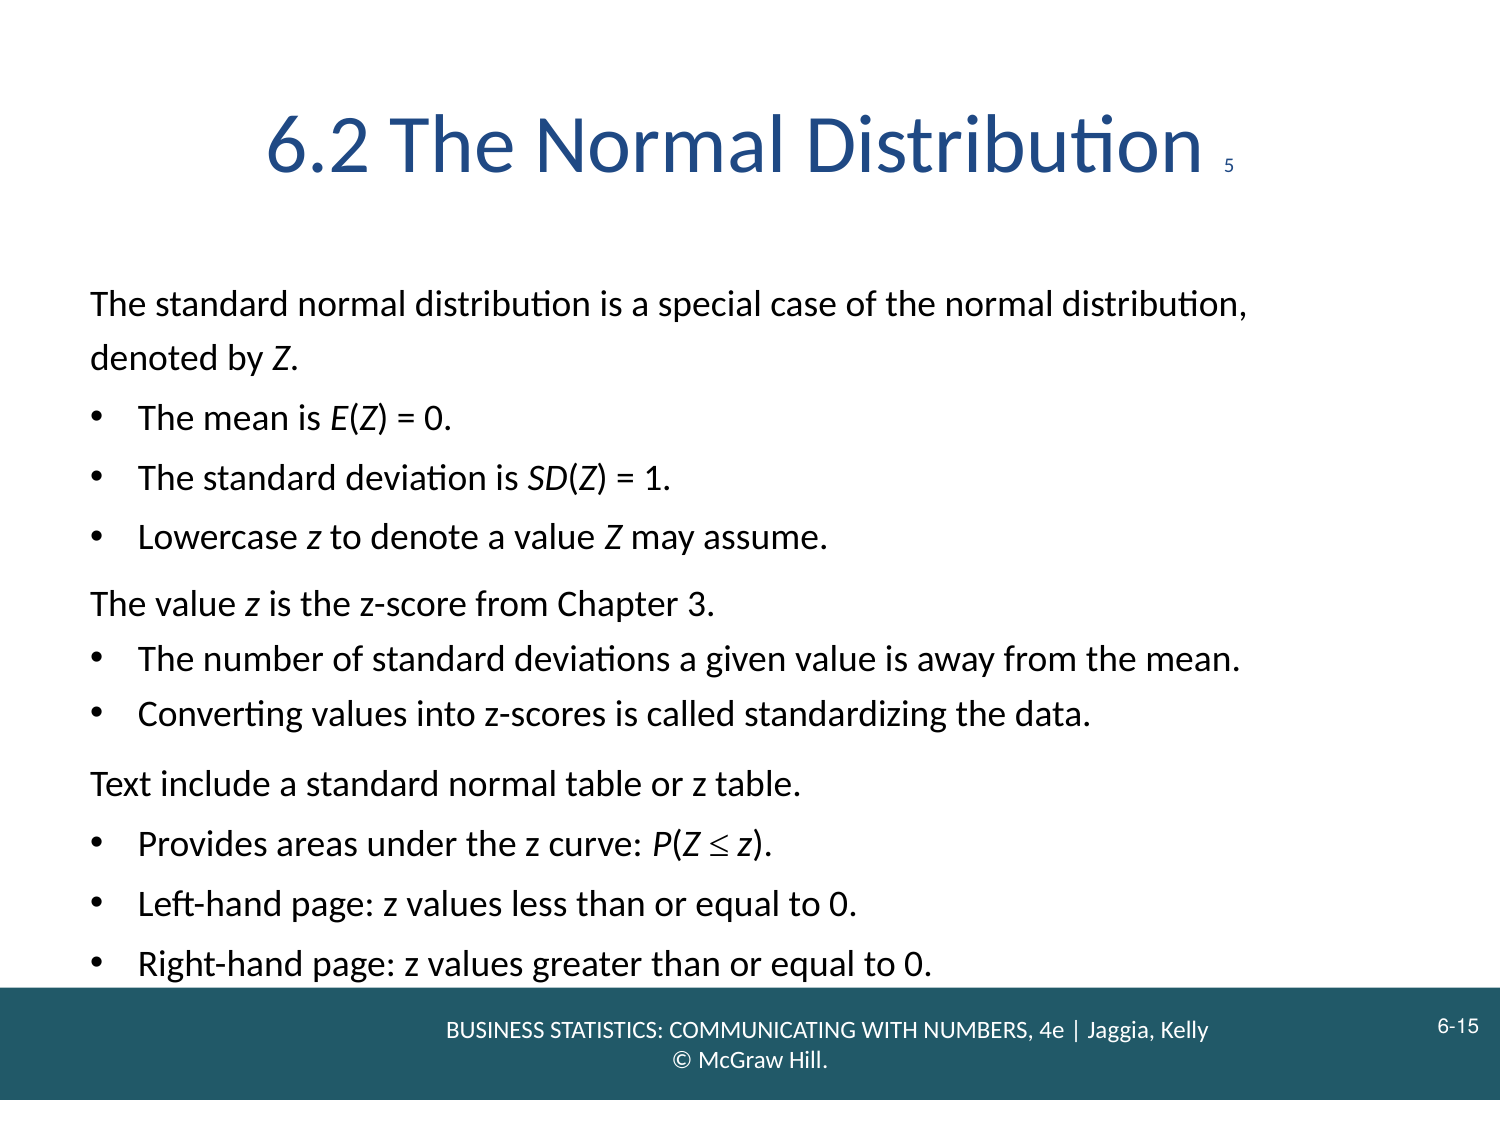

# 6.2 The Normal Distribution 5
The standard normal distribution is a special case of the normal distribution, denoted by Z.
The mean is E(Z) = 0.
The standard deviation is SD(Z) = 1.
Lowercase z to denote a value Z may assume.
The value z is the z-score from Chapter 3.
The number of standard deviations a given value is away from the mean.
Converting values into z-scores is called standardizing the data.
Text include a standard normal table or z table.
Provides areas under the z curve: P(Z ≤ z).
Left-hand page: z values less than or equal to 0.
Right-hand page: z values greater than or equal to 0.